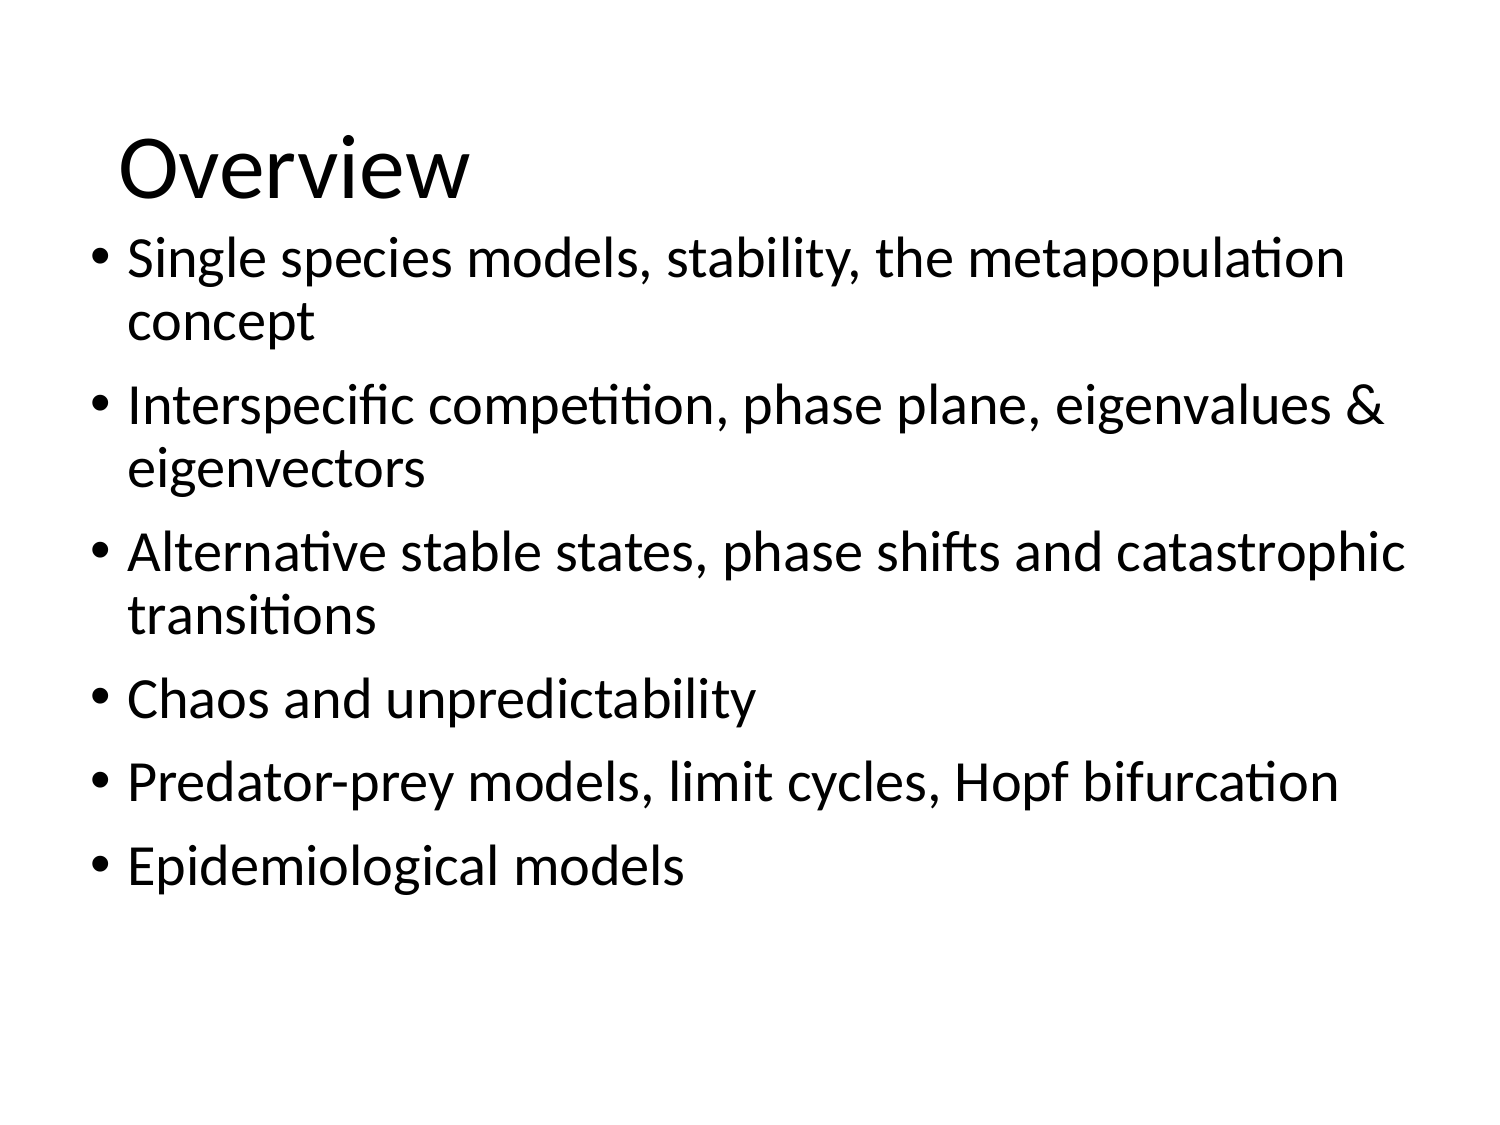

# Overview
Single species models, stability, the metapopulation concept
Interspecific competition, phase plane, eigenvalues & eigenvectors
Alternative stable states, phase shifts and catastrophic transitions
Chaos and unpredictability
Predator-prey models, limit cycles, Hopf bifurcation
Epidemiological models